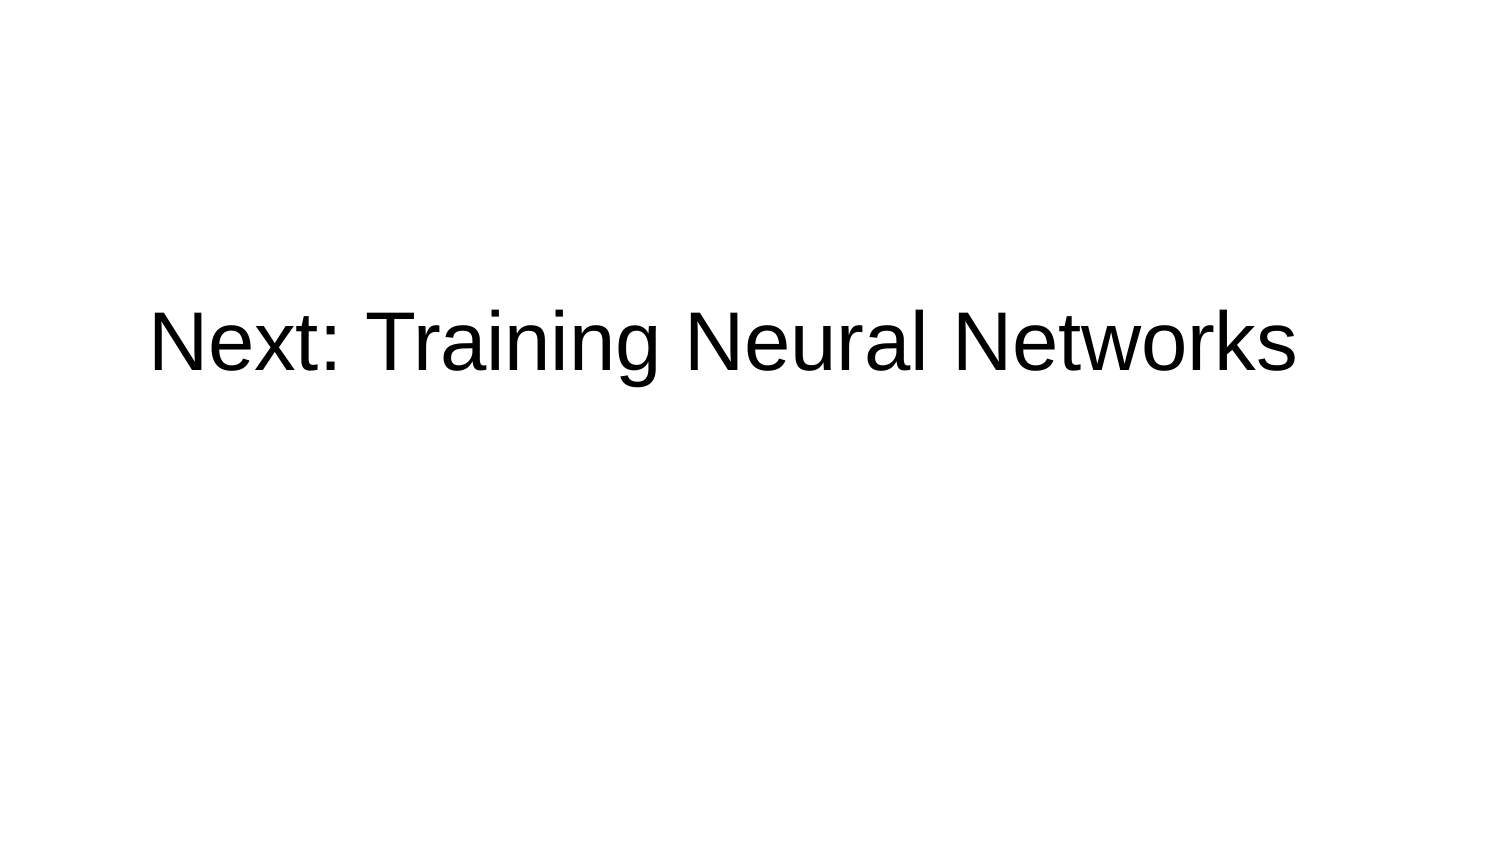

# Next: Training Neural Networks
Lecture 6 - 12
3/24/2021
Fei-Fei Li & Justin Johnson & Serena Yeung	Lecture 6 -	April 19, 2018